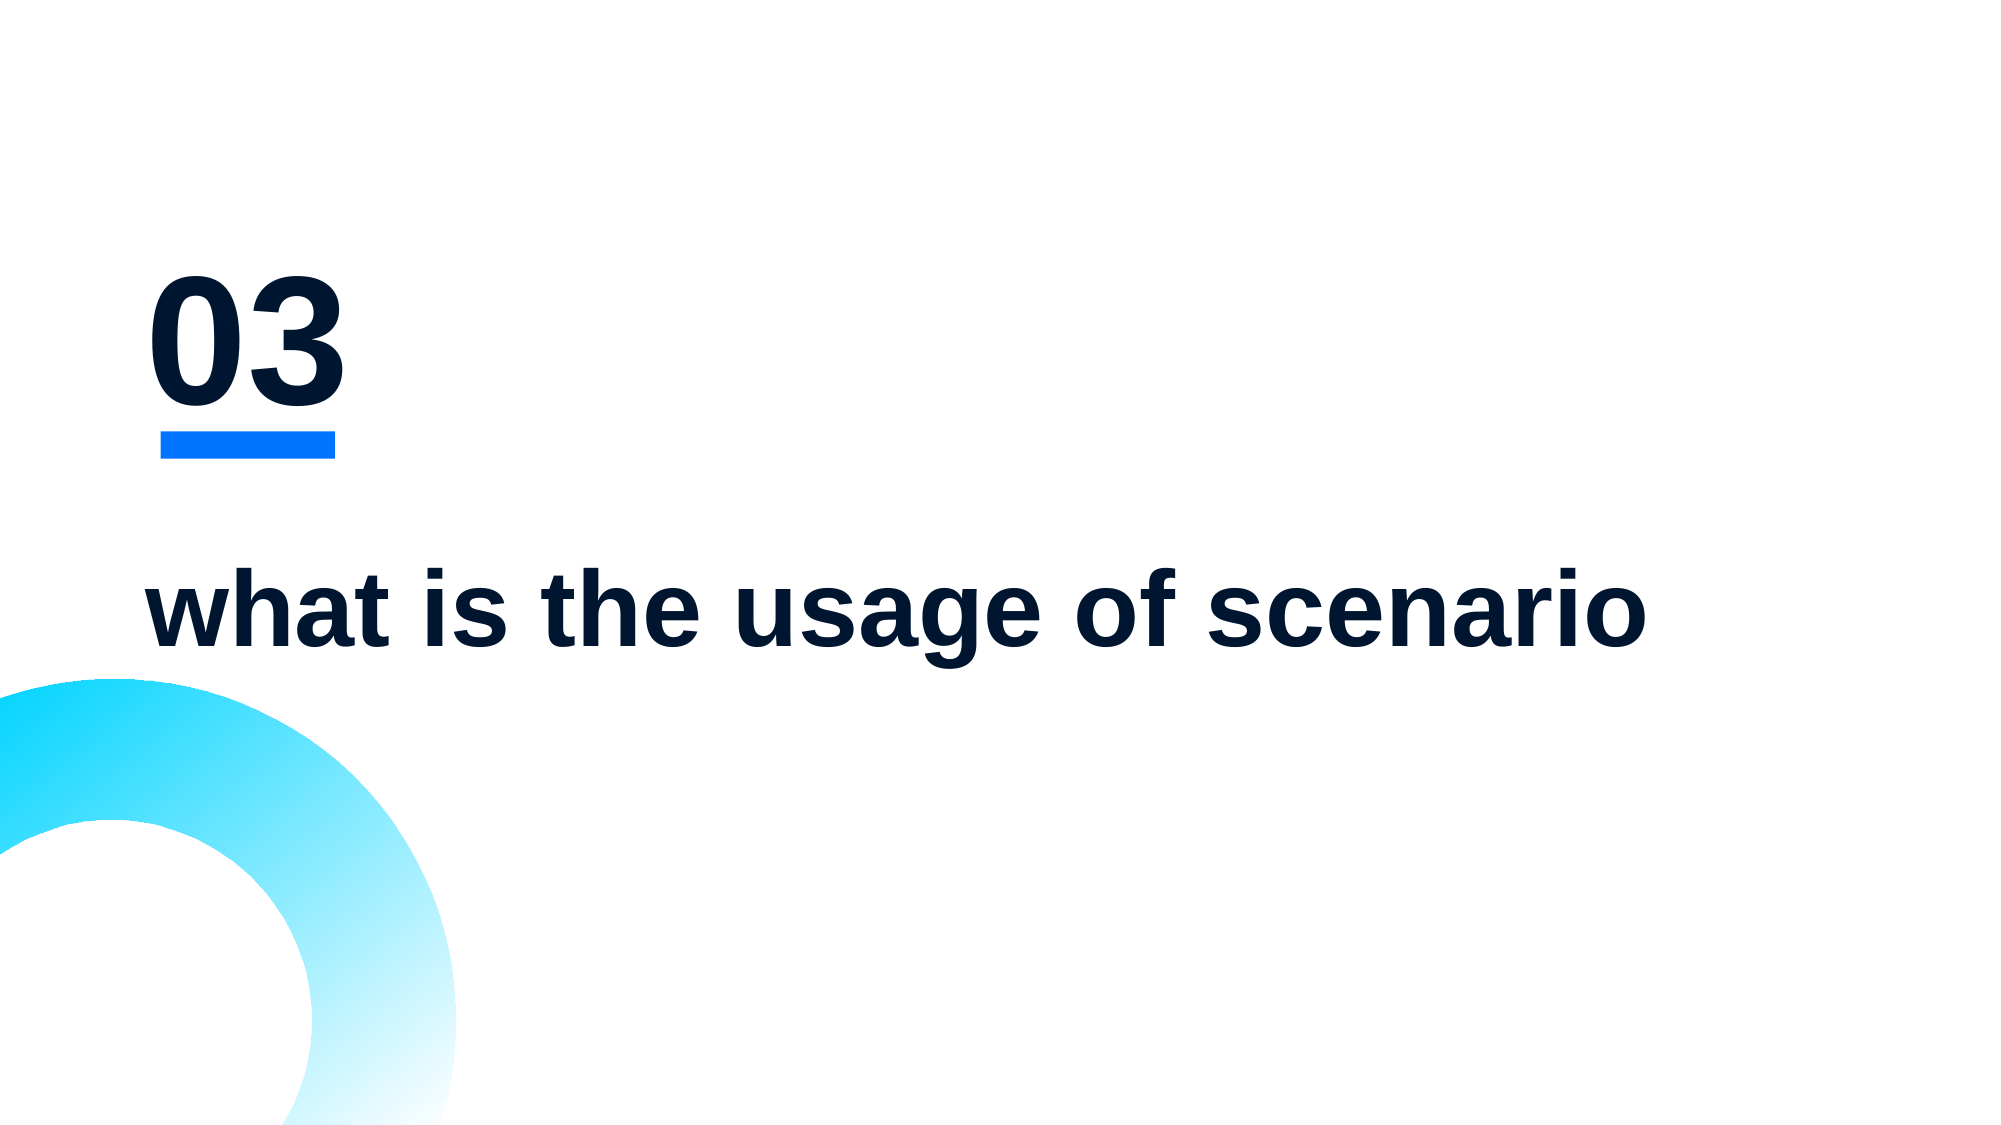

03

what is the usage of scenario